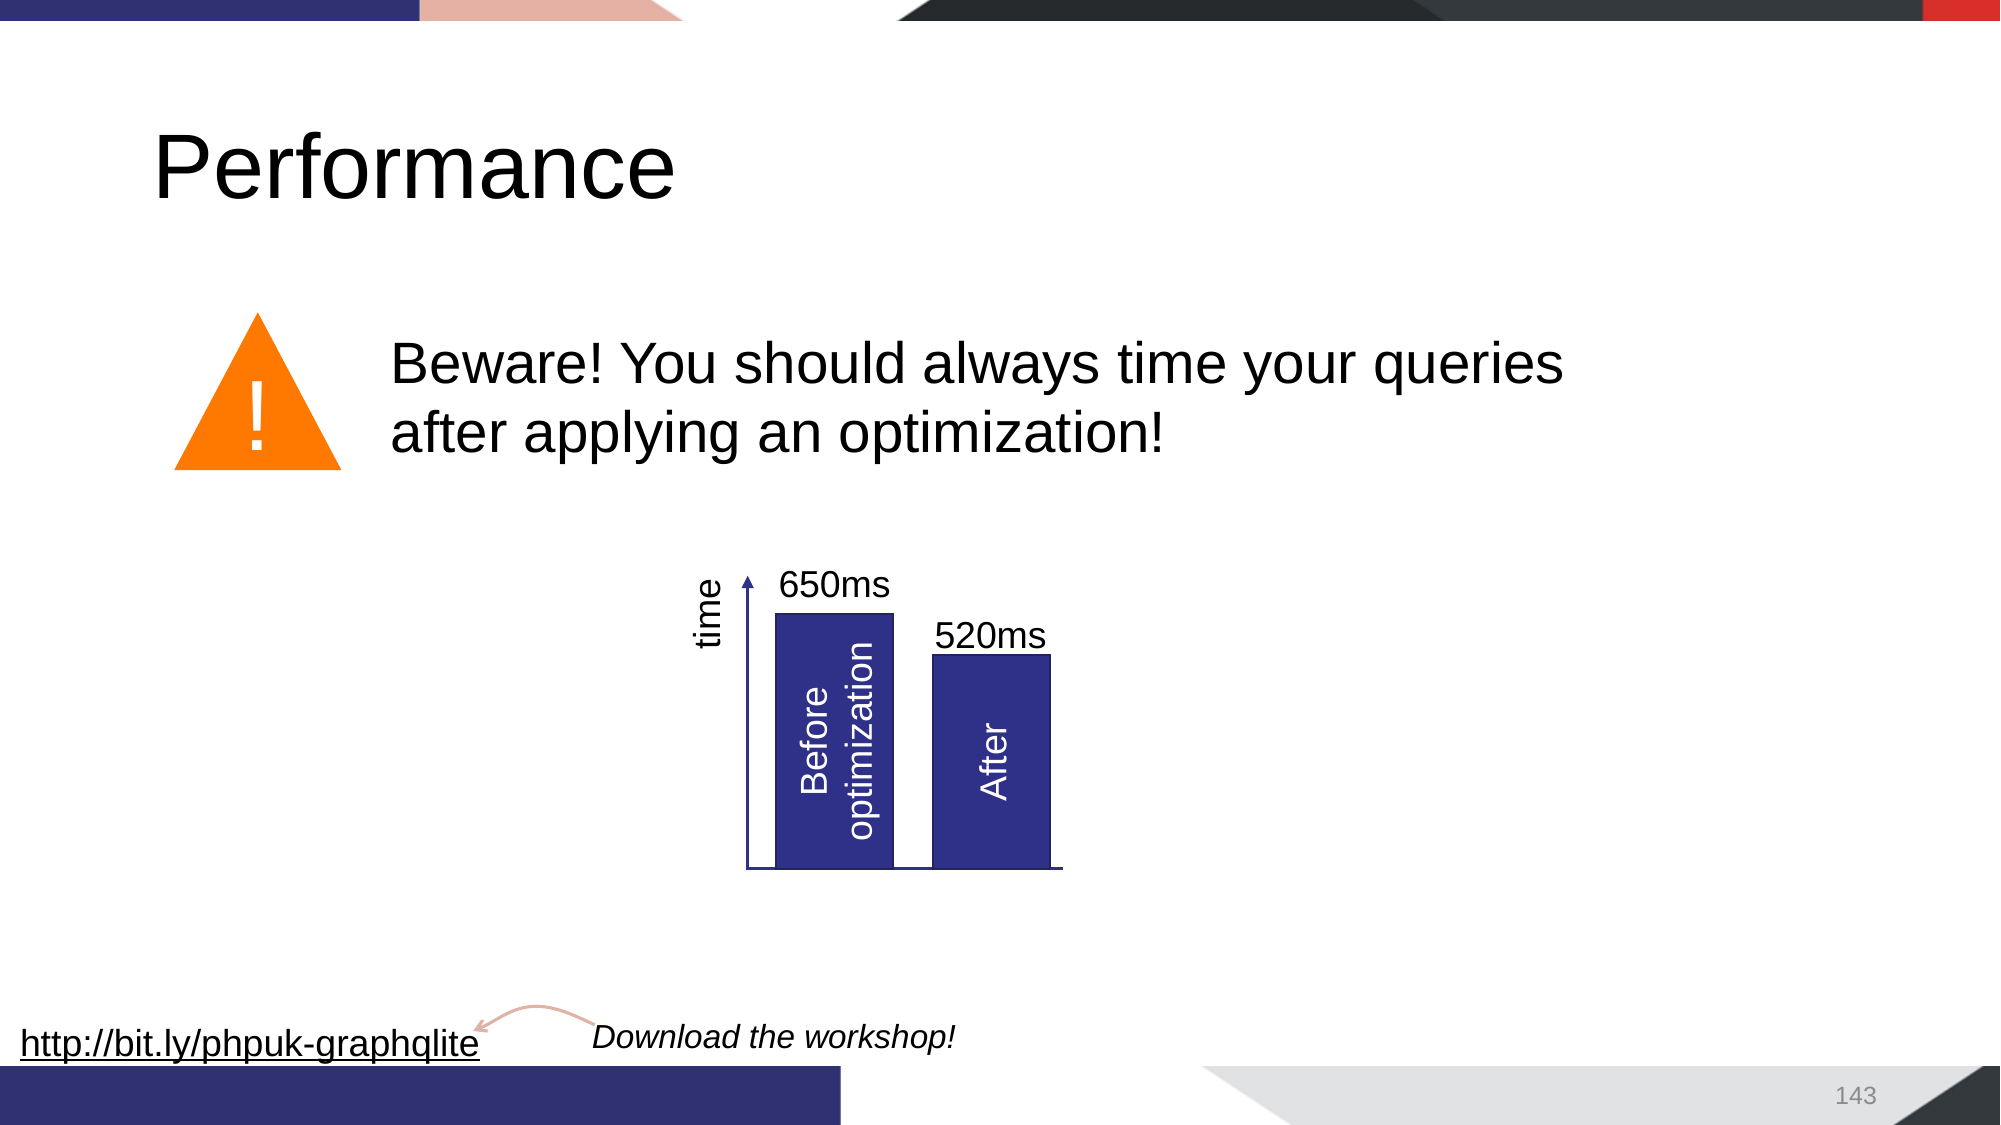

# Performance
!
Beware! You should always time your queries after applying an optimization!
650ms
time
520ms
Before optimization
After

143